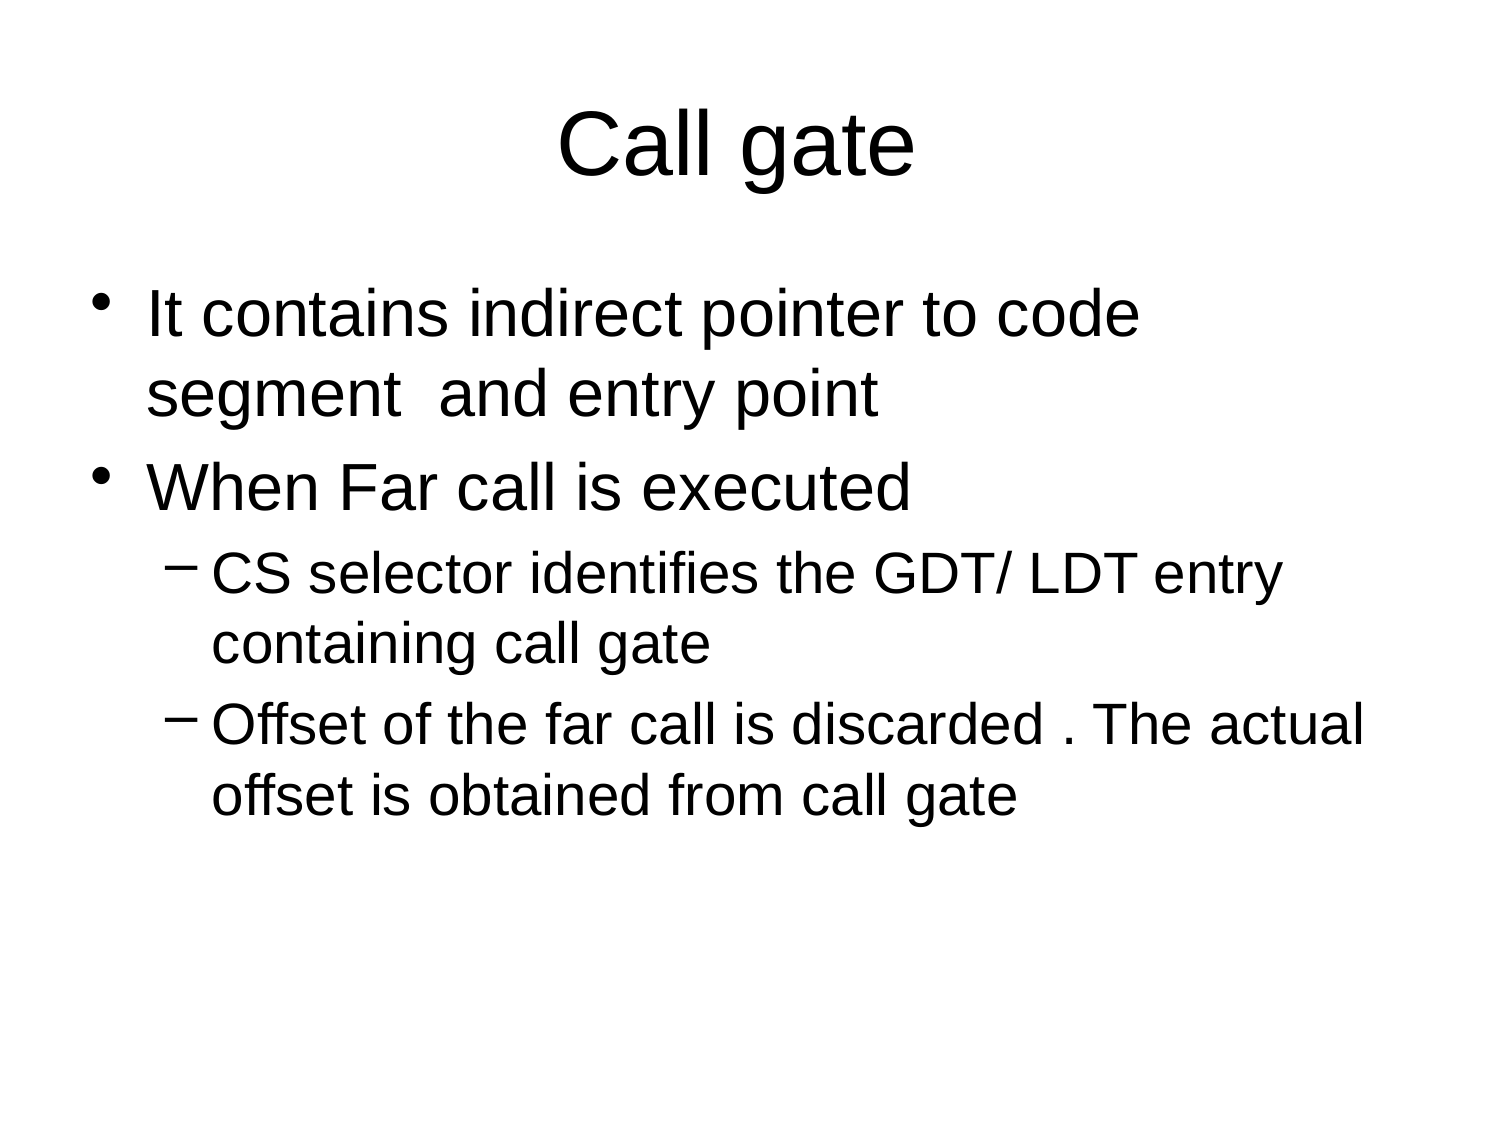

# Call gate
It contains indirect pointer to code segment  and entry point
When Far call is executed
CS selector identifies the GDT/ LDT entry containing call gate
Offset of the far call is discarded . The actual offset is obtained from call gate